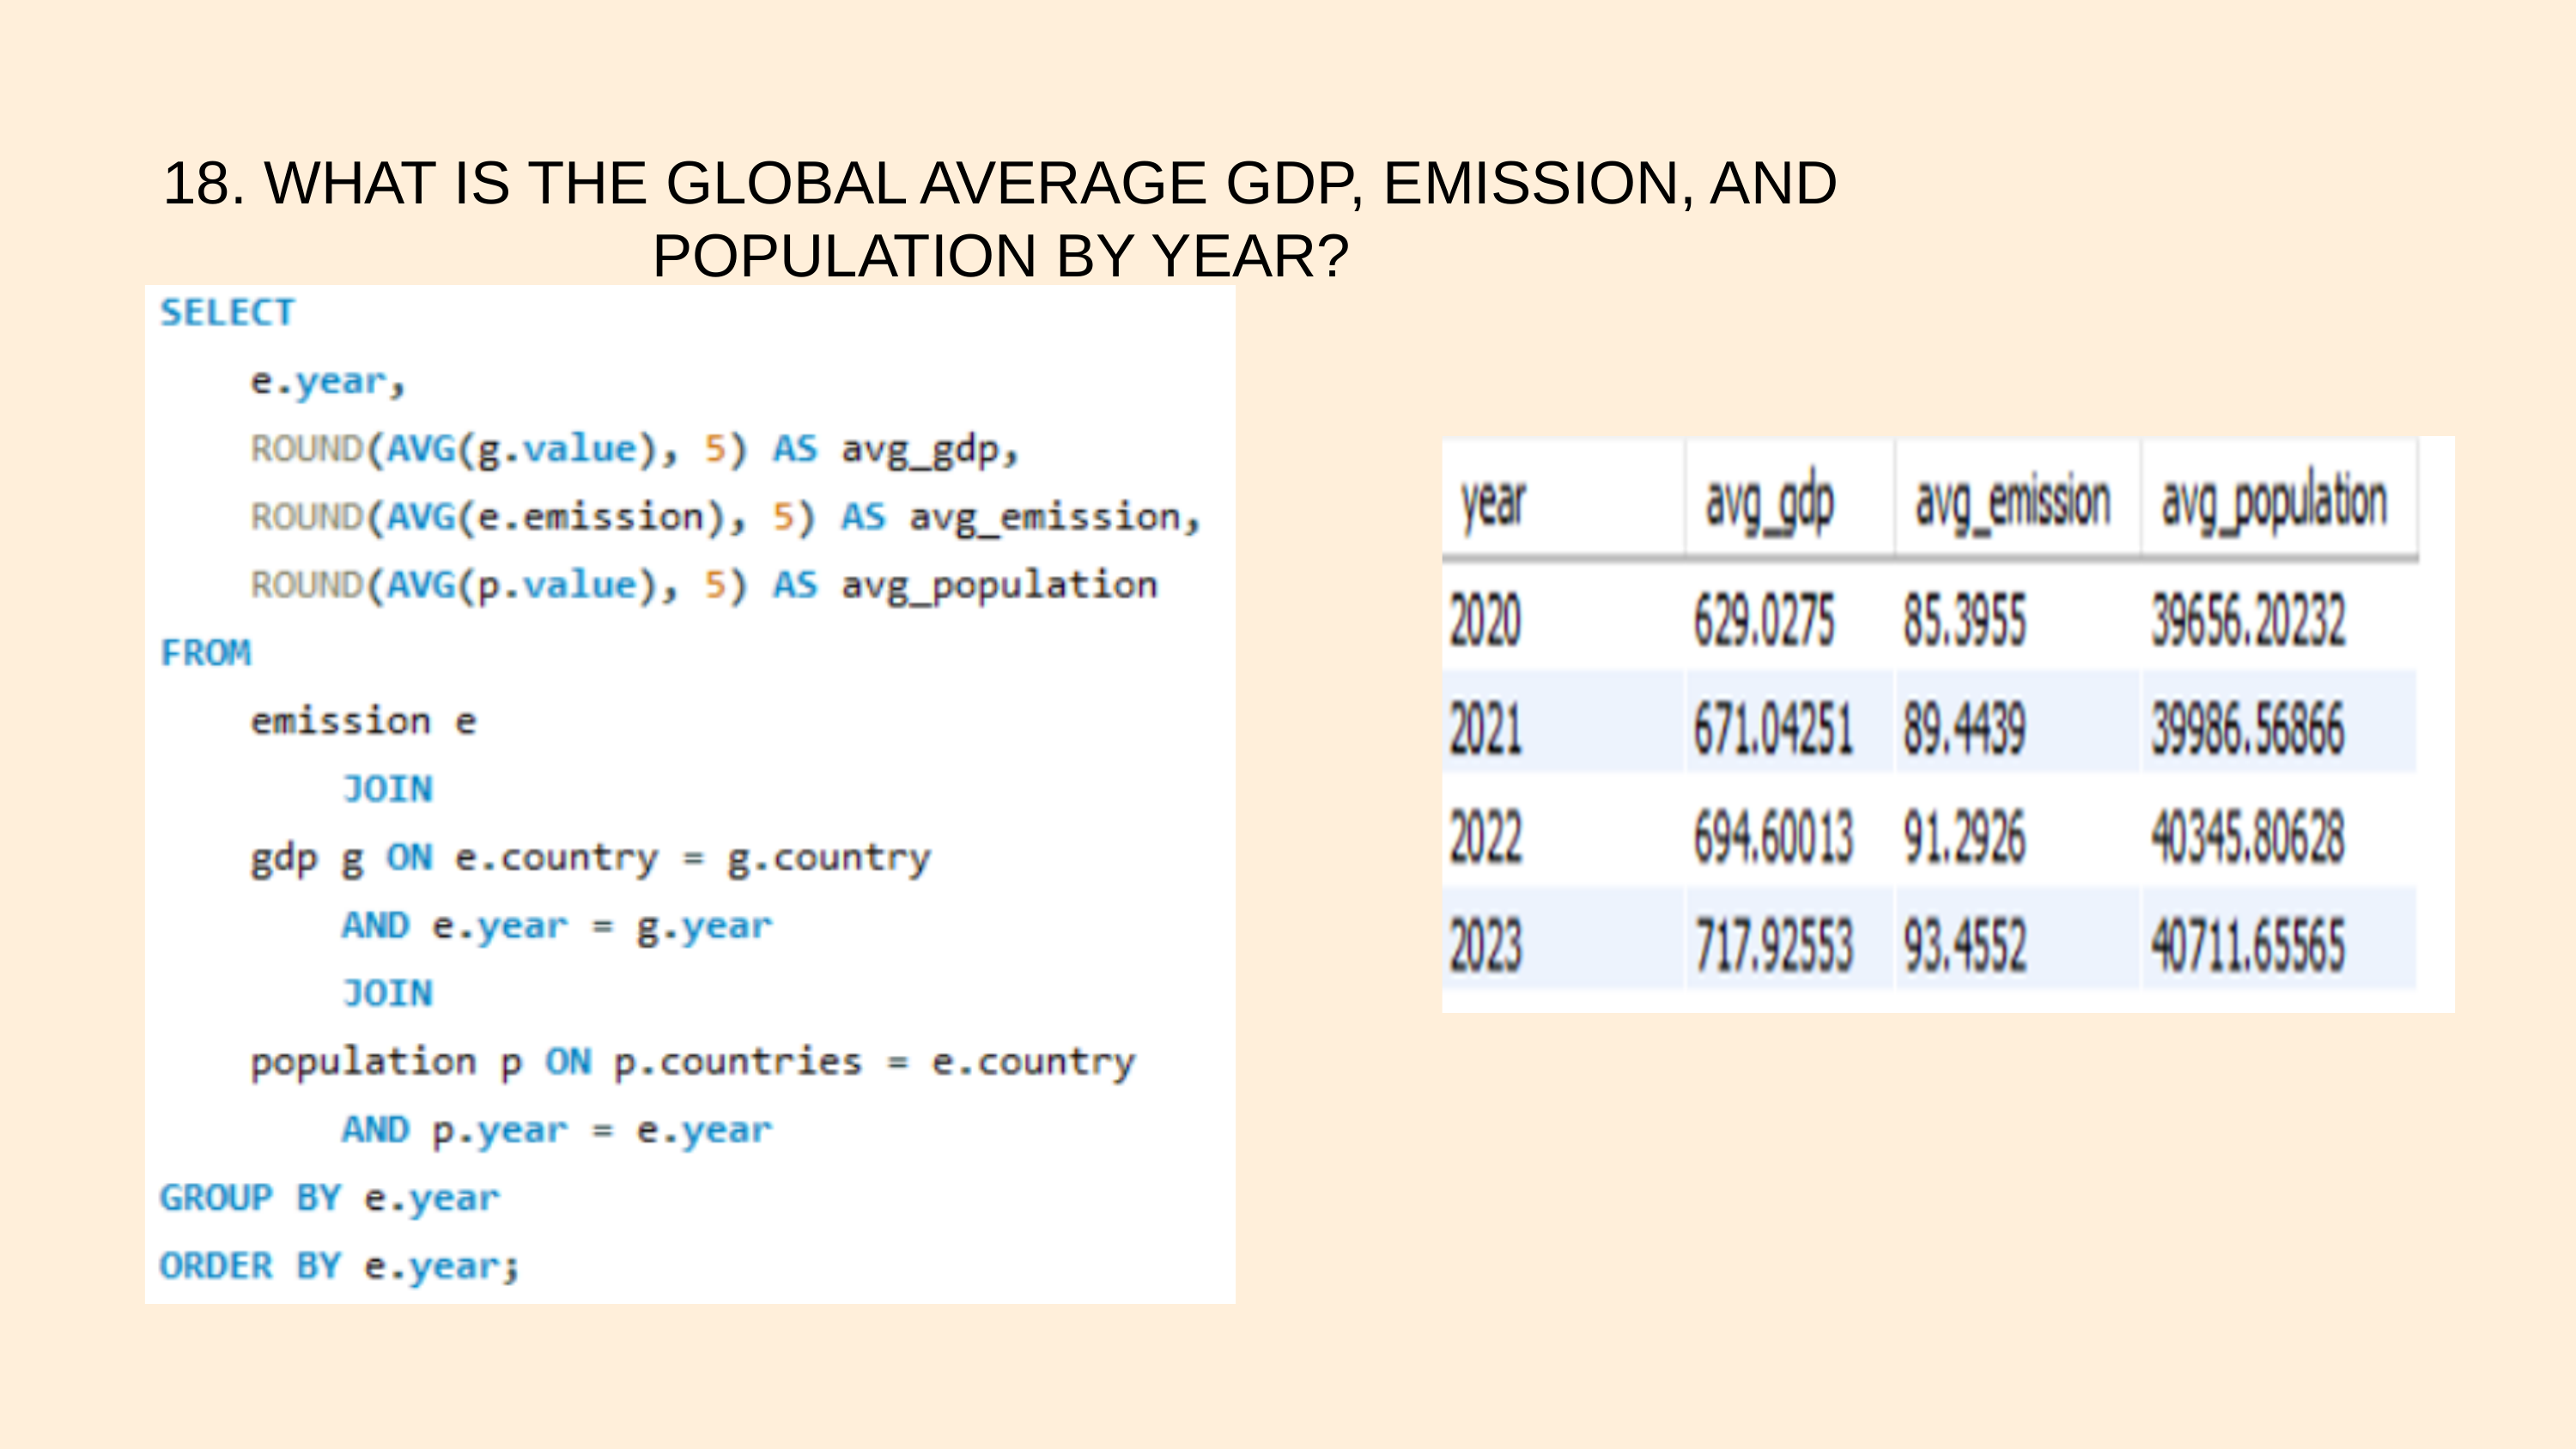

18. WHAT IS THE GLOBAL AVERAGE GDP, EMISSION, AND POPULATION BY YEAR?